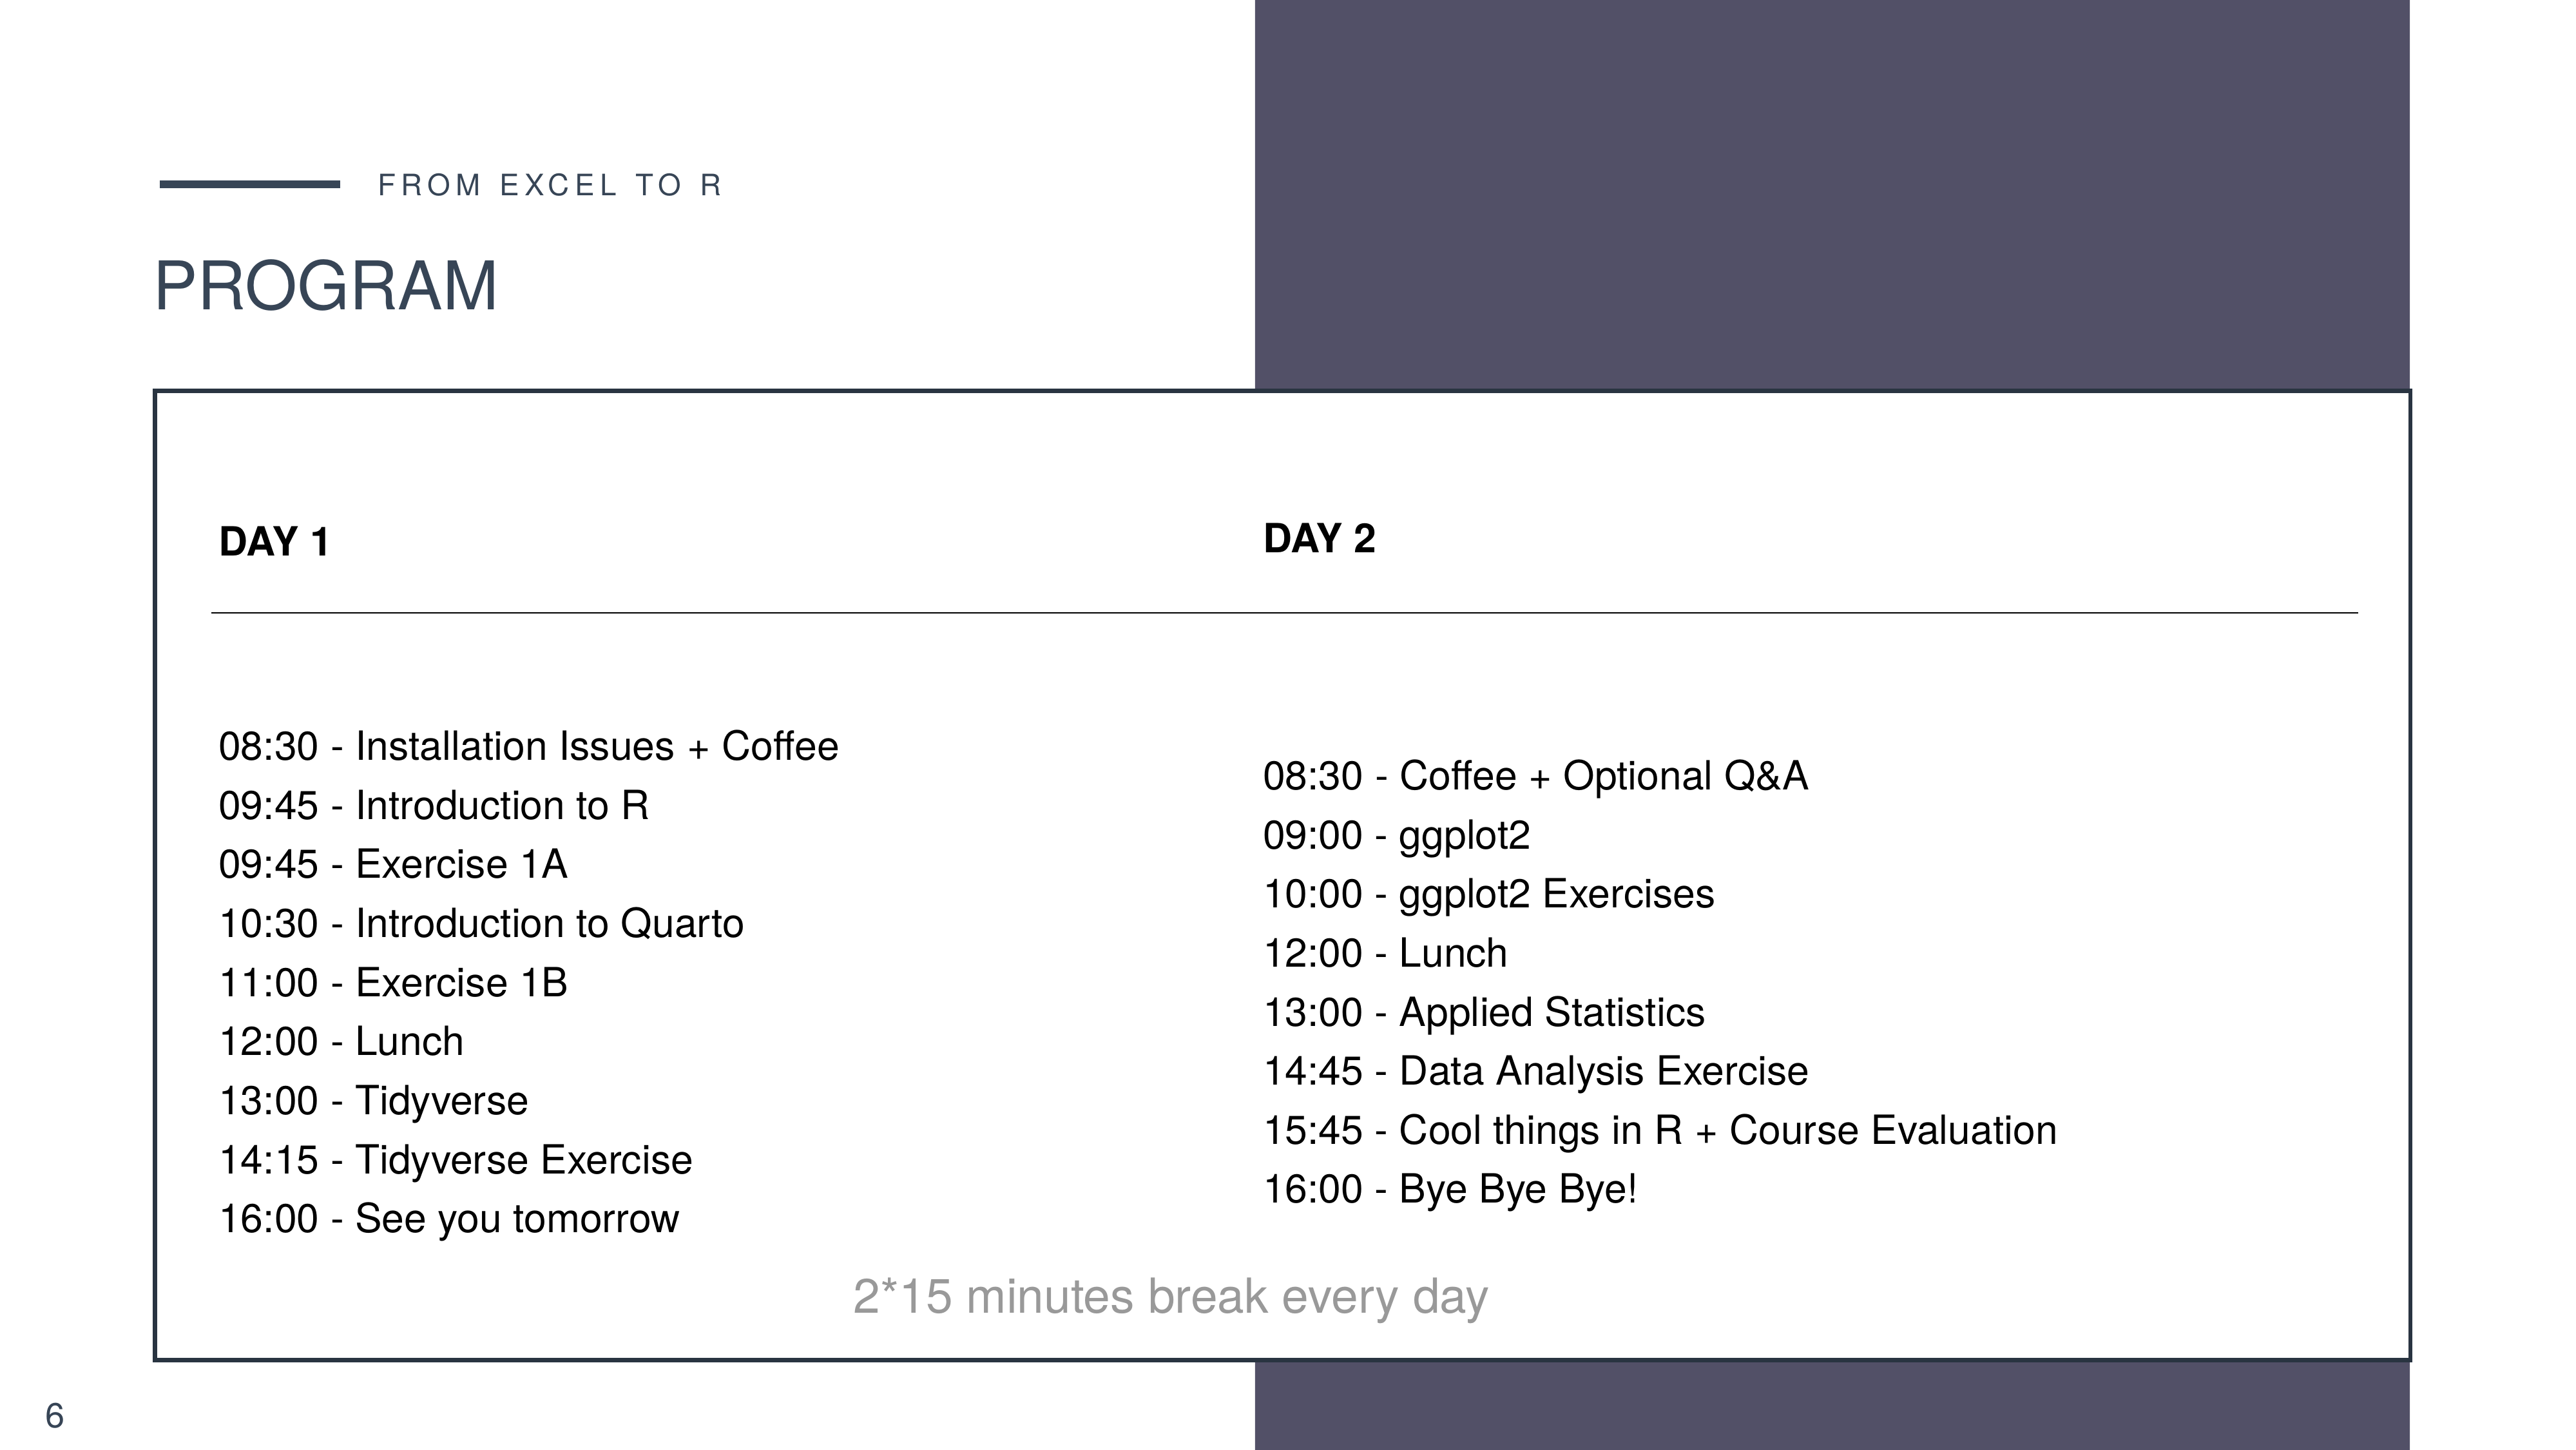

FROM EXCEL TO R

PROGRAM

DAY 2
DAY 1

08:30 - Installation Issues + Coffee
09:45 - Introduction to R
09:45 - Exercise 1A
10:30 - Introduction to Quarto
11:00 - Exercise 1B
12:00 - Lunch
13:00 - Tidyverse
14:15 - Tidyverse Exercise
16:00 - See you tomorrow
08:30 - Coffee + Optional Q&A
09:00 - ggplot2
10:00 - ggplot2 Exercises
12:00 - Lunch
13:00 - Applied Statistics
14:45 - Data Analysis Exercise
15:45 - Cool things in R + Course Evaluation
16:00 - Bye Bye Bye!
2*15 minutes break every day
6